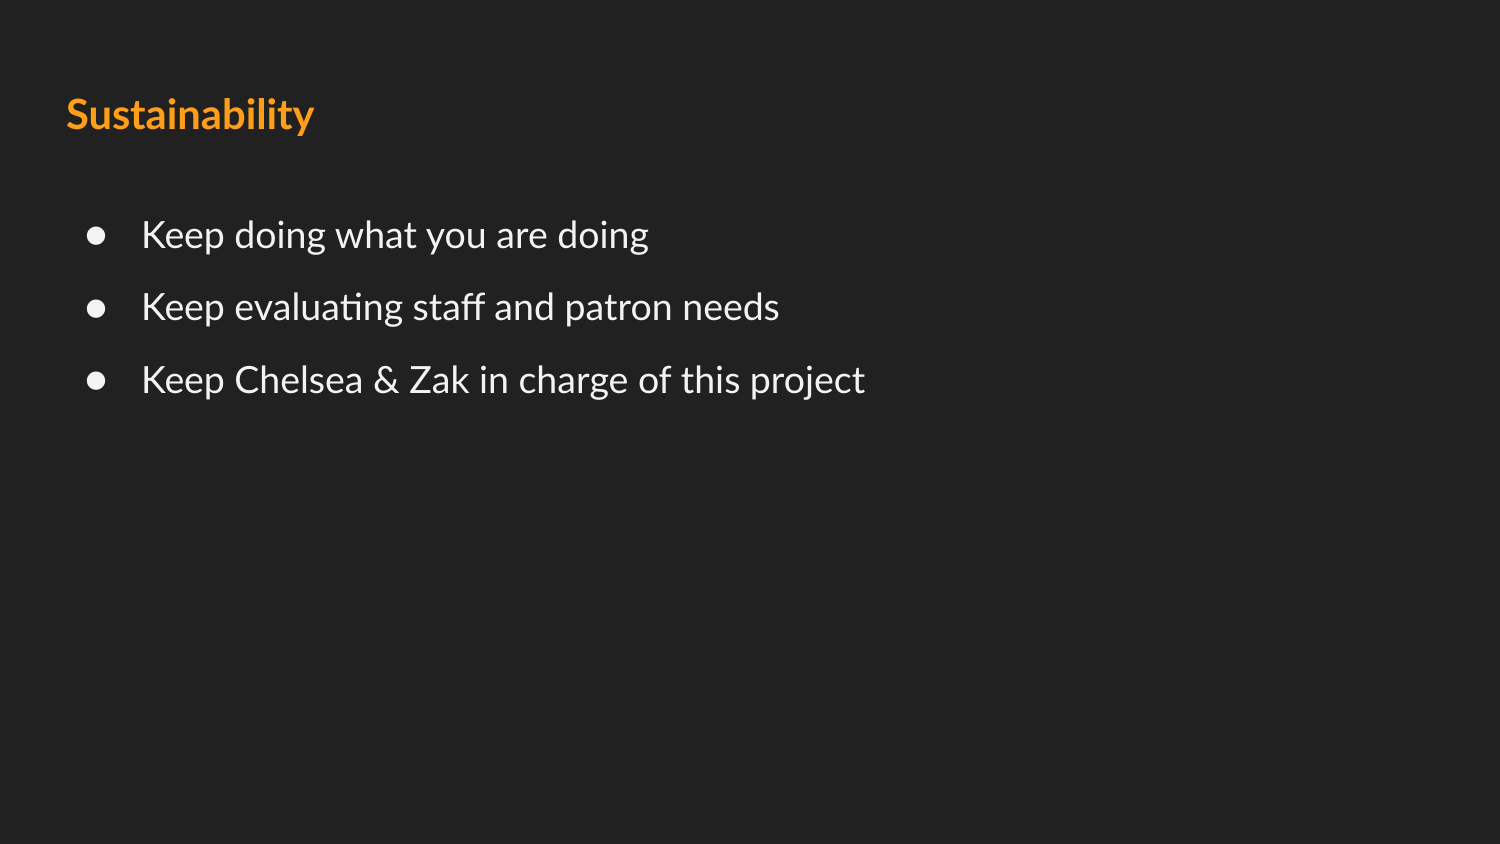

# Sustainability
Keep doing what you are doing
Keep evaluating staff and patron needs
Keep Chelsea & Zak in charge of this project